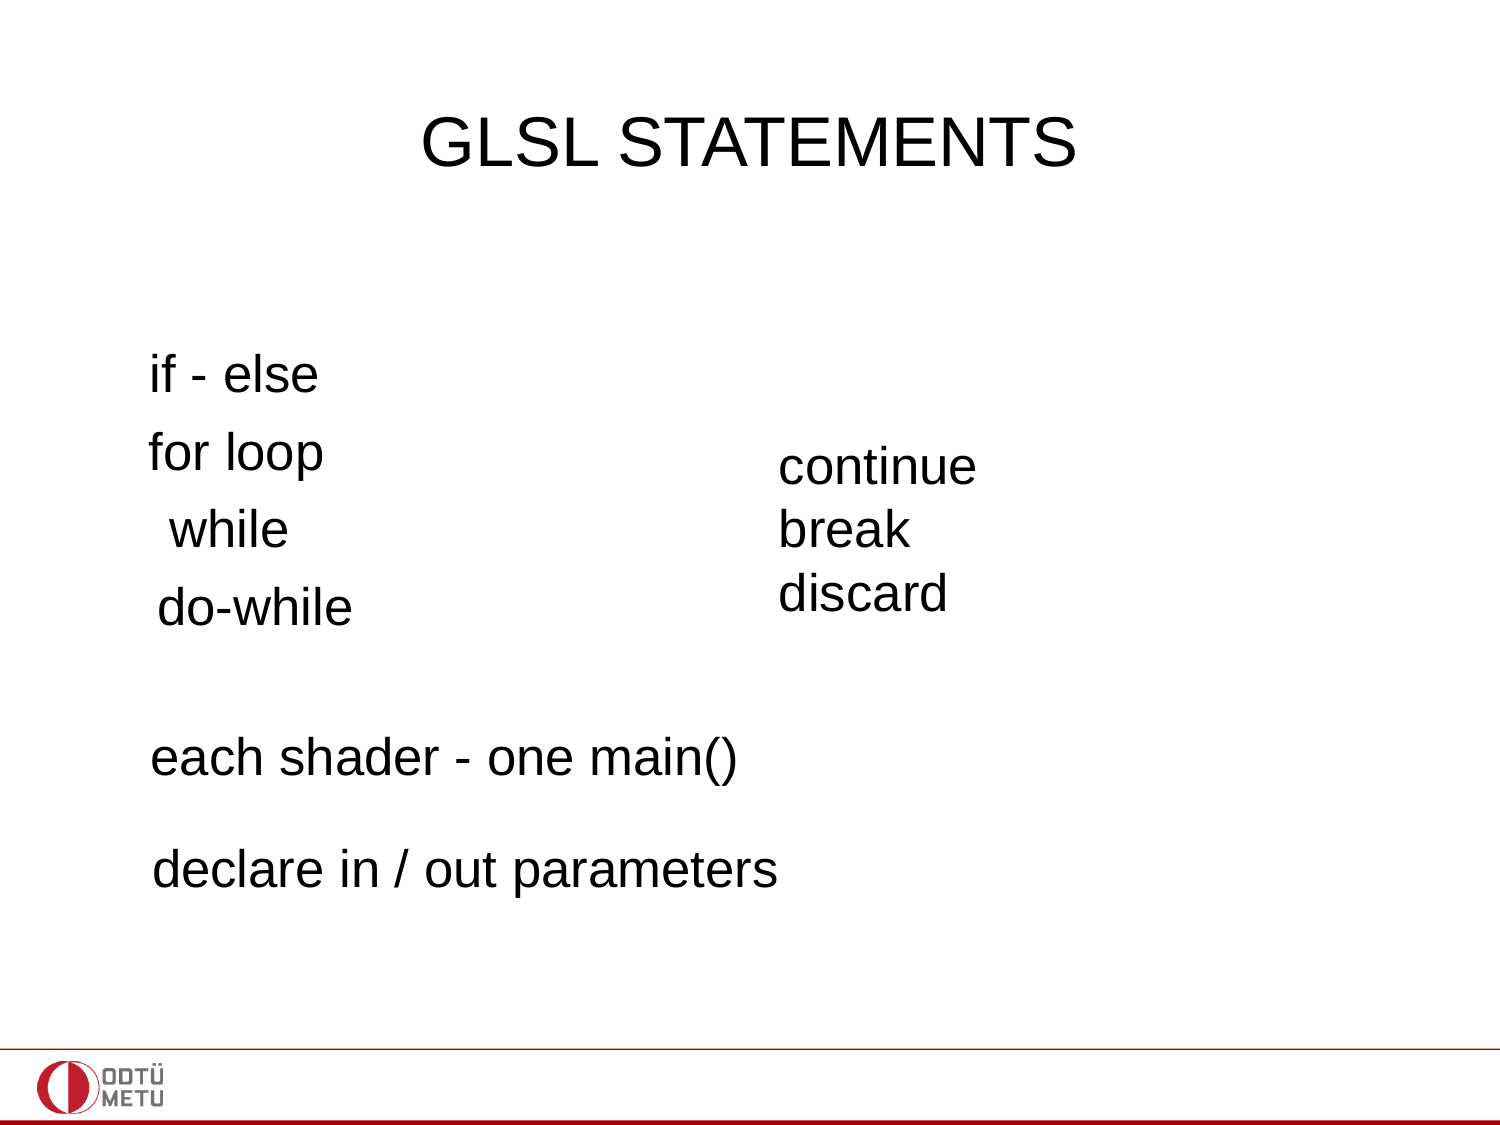

# GLSL STATEMENTS
if - else
for loop
continue
break
discard
while
do-while
each shader - one main()
declare in / out parameters